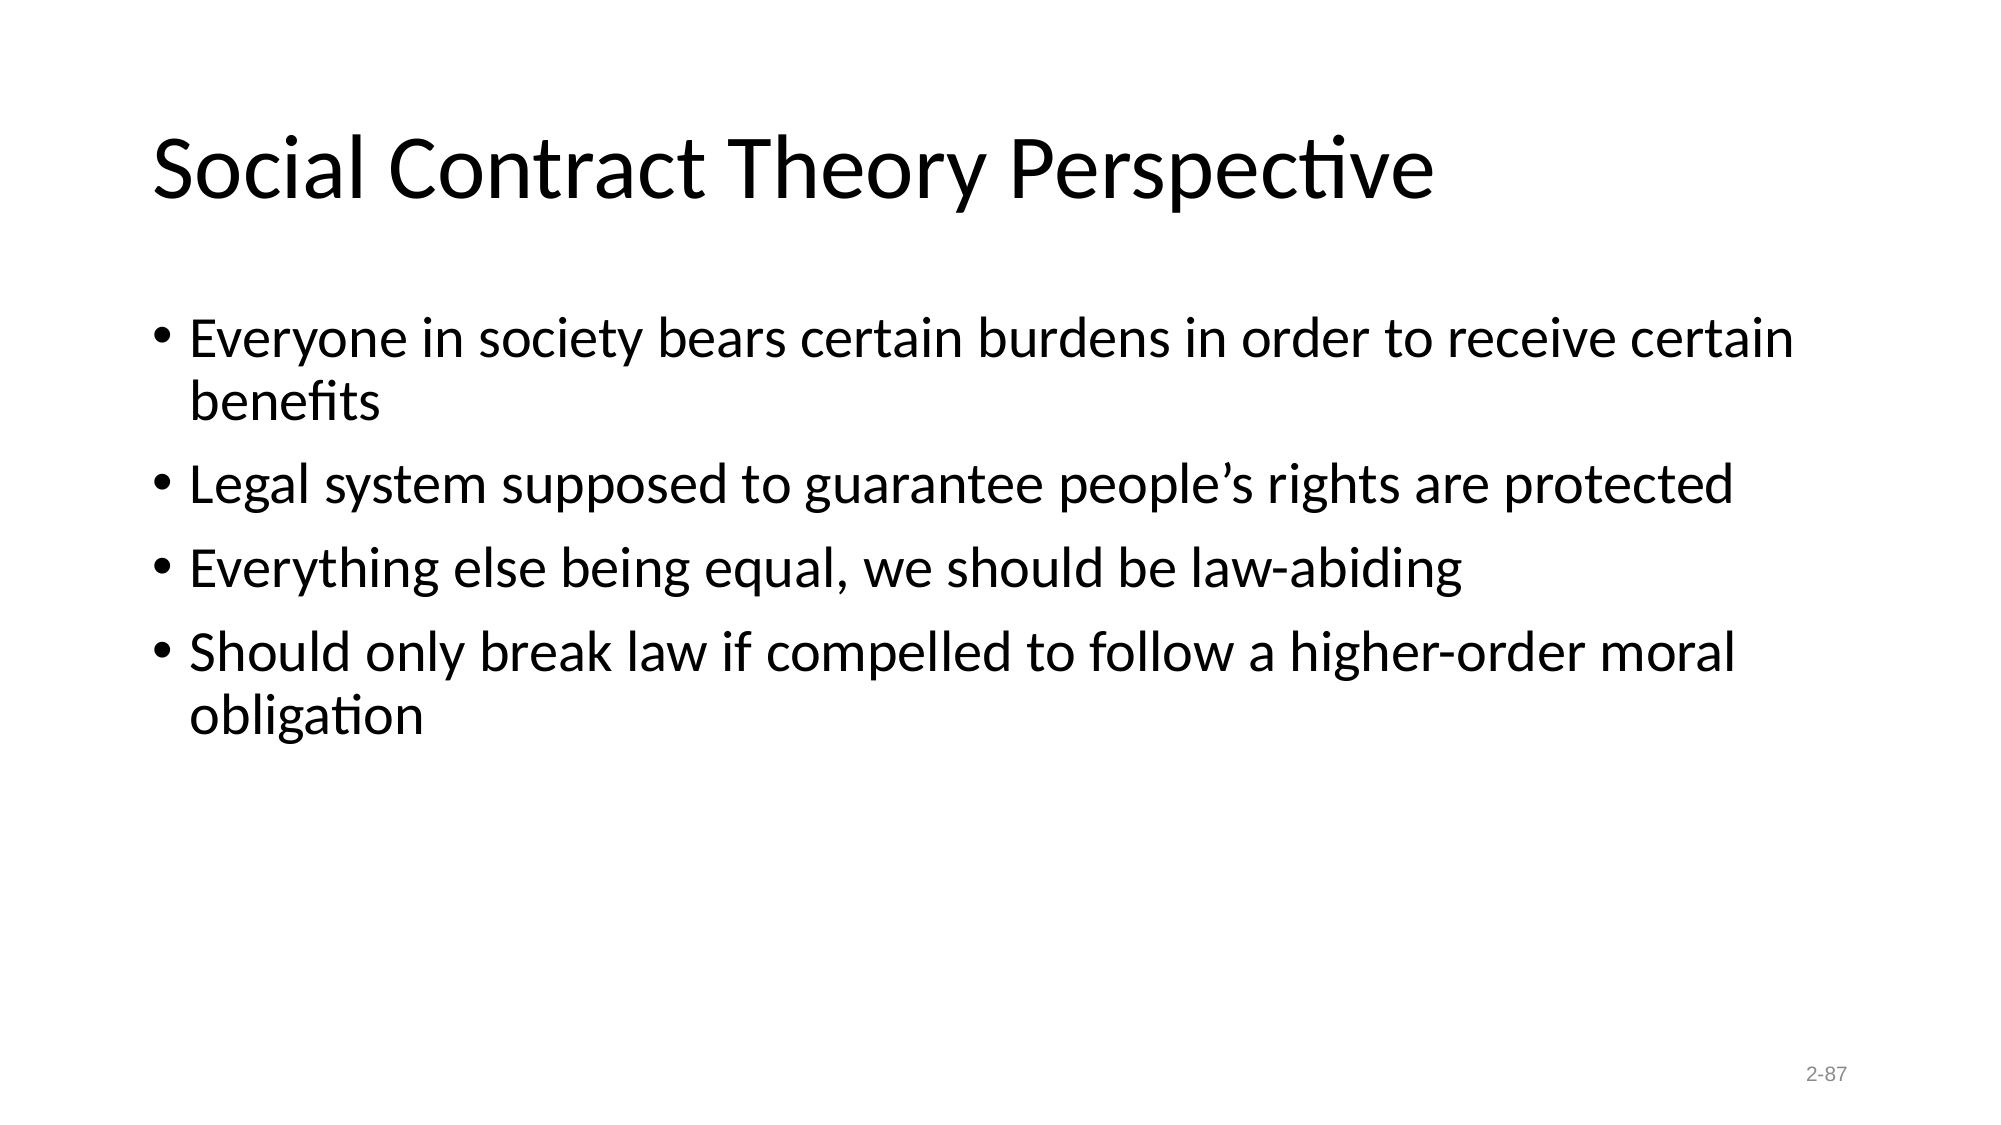

# Social Contract Theory Perspective
Everyone in society bears certain burdens in order to receive certain benefits
Legal system supposed to guarantee people’s rights are protected
Everything else being equal, we should be law-abiding
Should only break law if compelled to follow a higher-order moral obligation
2-87